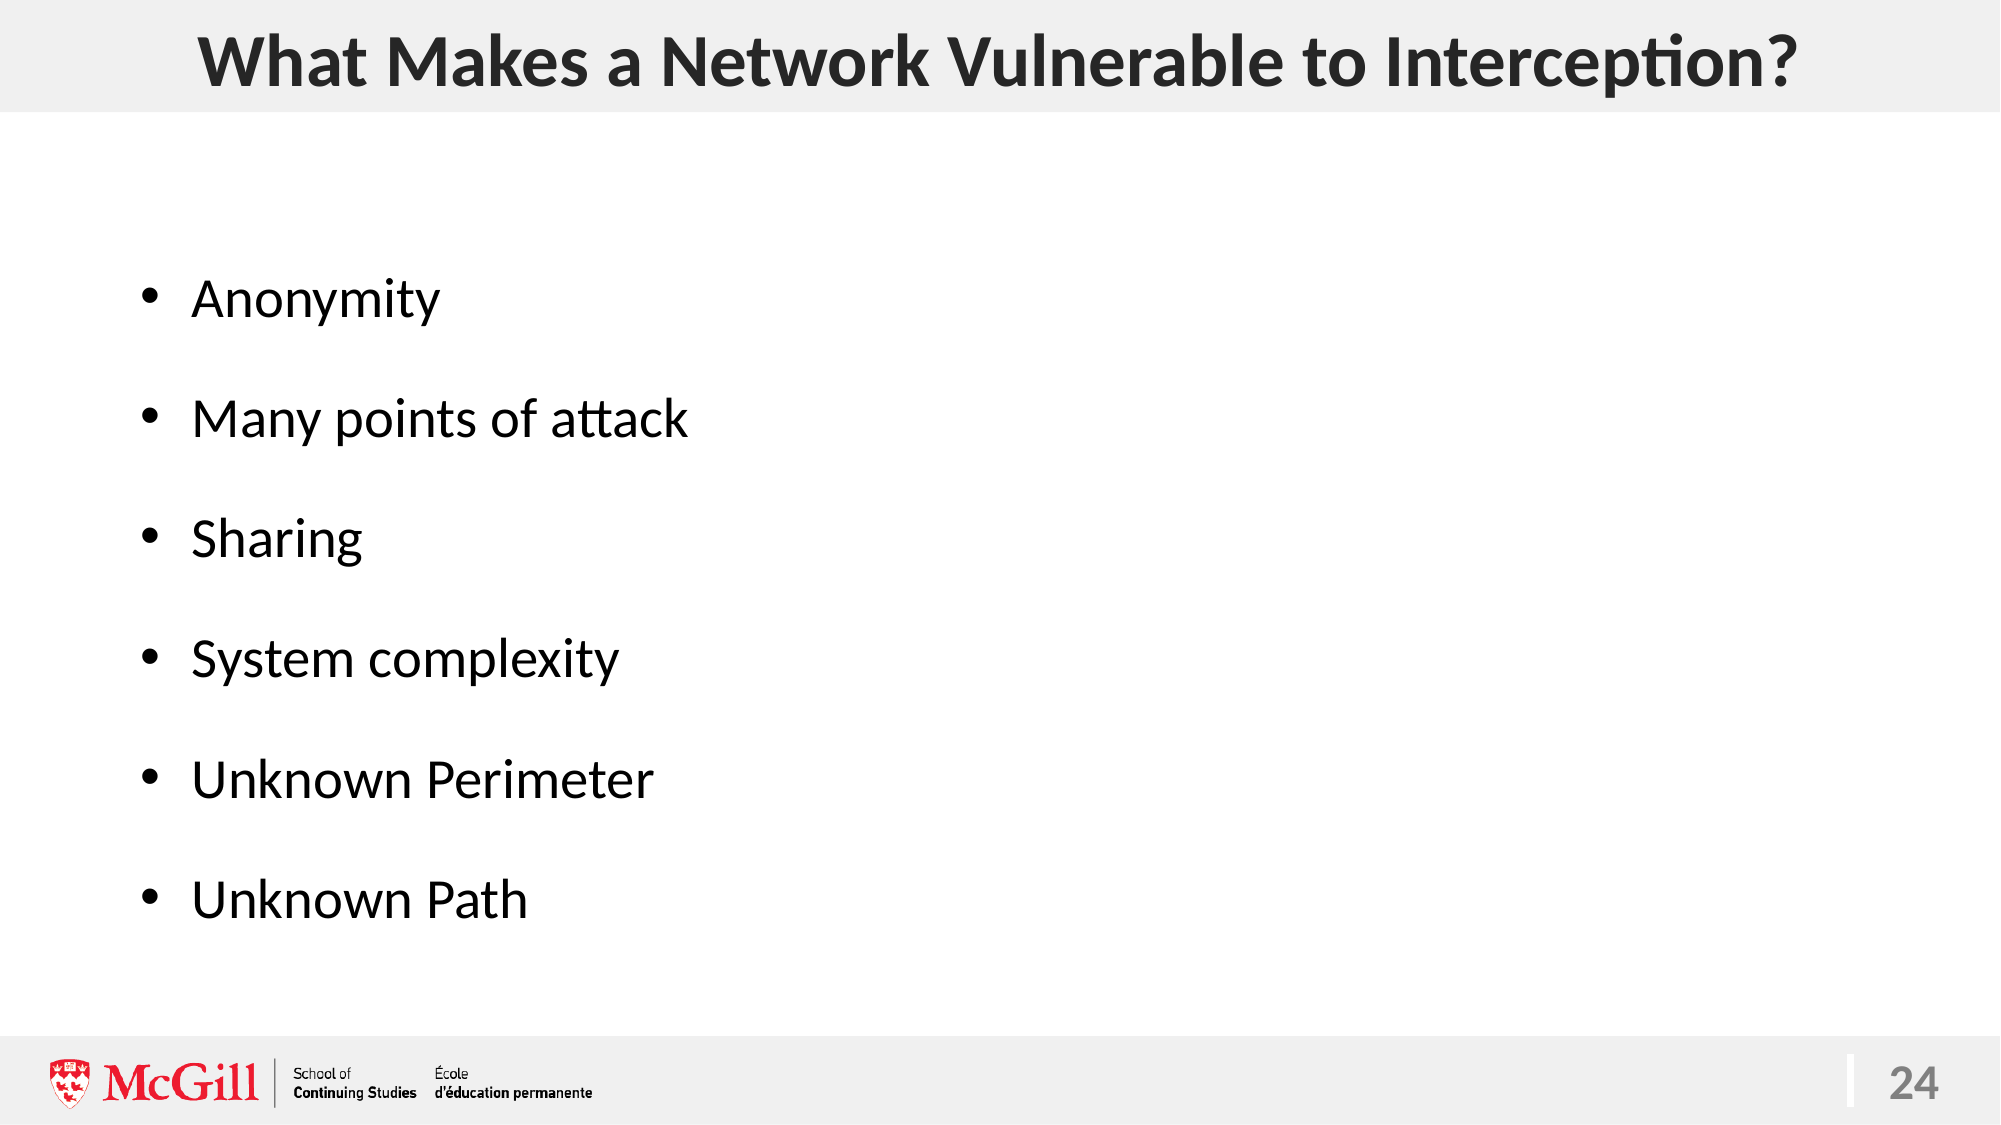

# What Makes a Network Vulnerable to Interception?
24
Anonymity
Many points of attack
Sharing
System complexity
Unknown Perimeter
Unknown Path